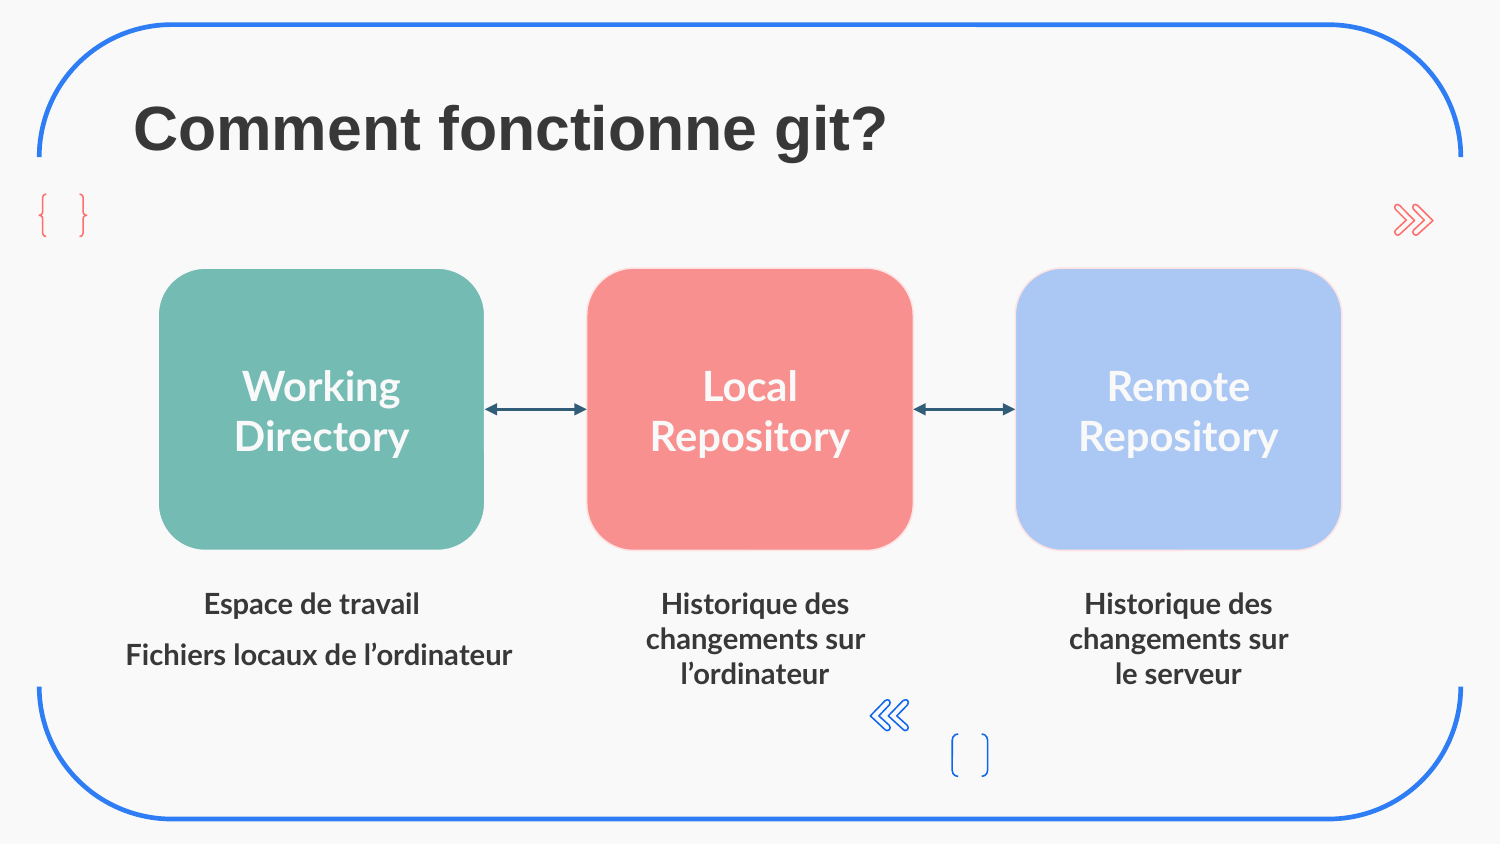

# Comment fonctionne git?

Working Directory
Local Repository
Remote Repository
Espace de travail
Historique des changements sur l’ordinateur
Historique des changements sur le serveur
Fichiers locaux de l’ordinateur